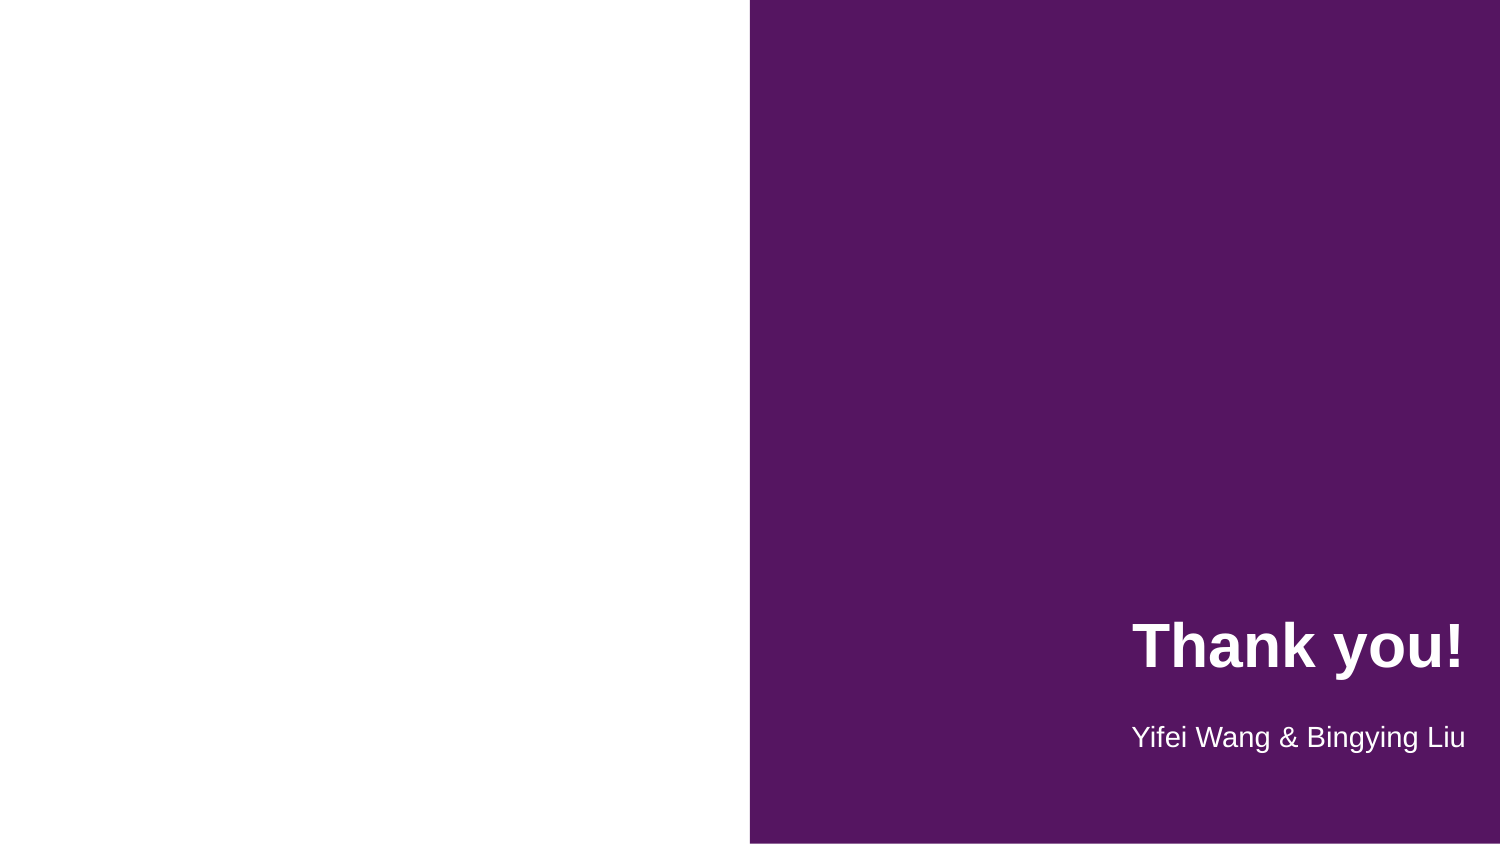

Thank you!
Yifei Wang & Bingying Liu